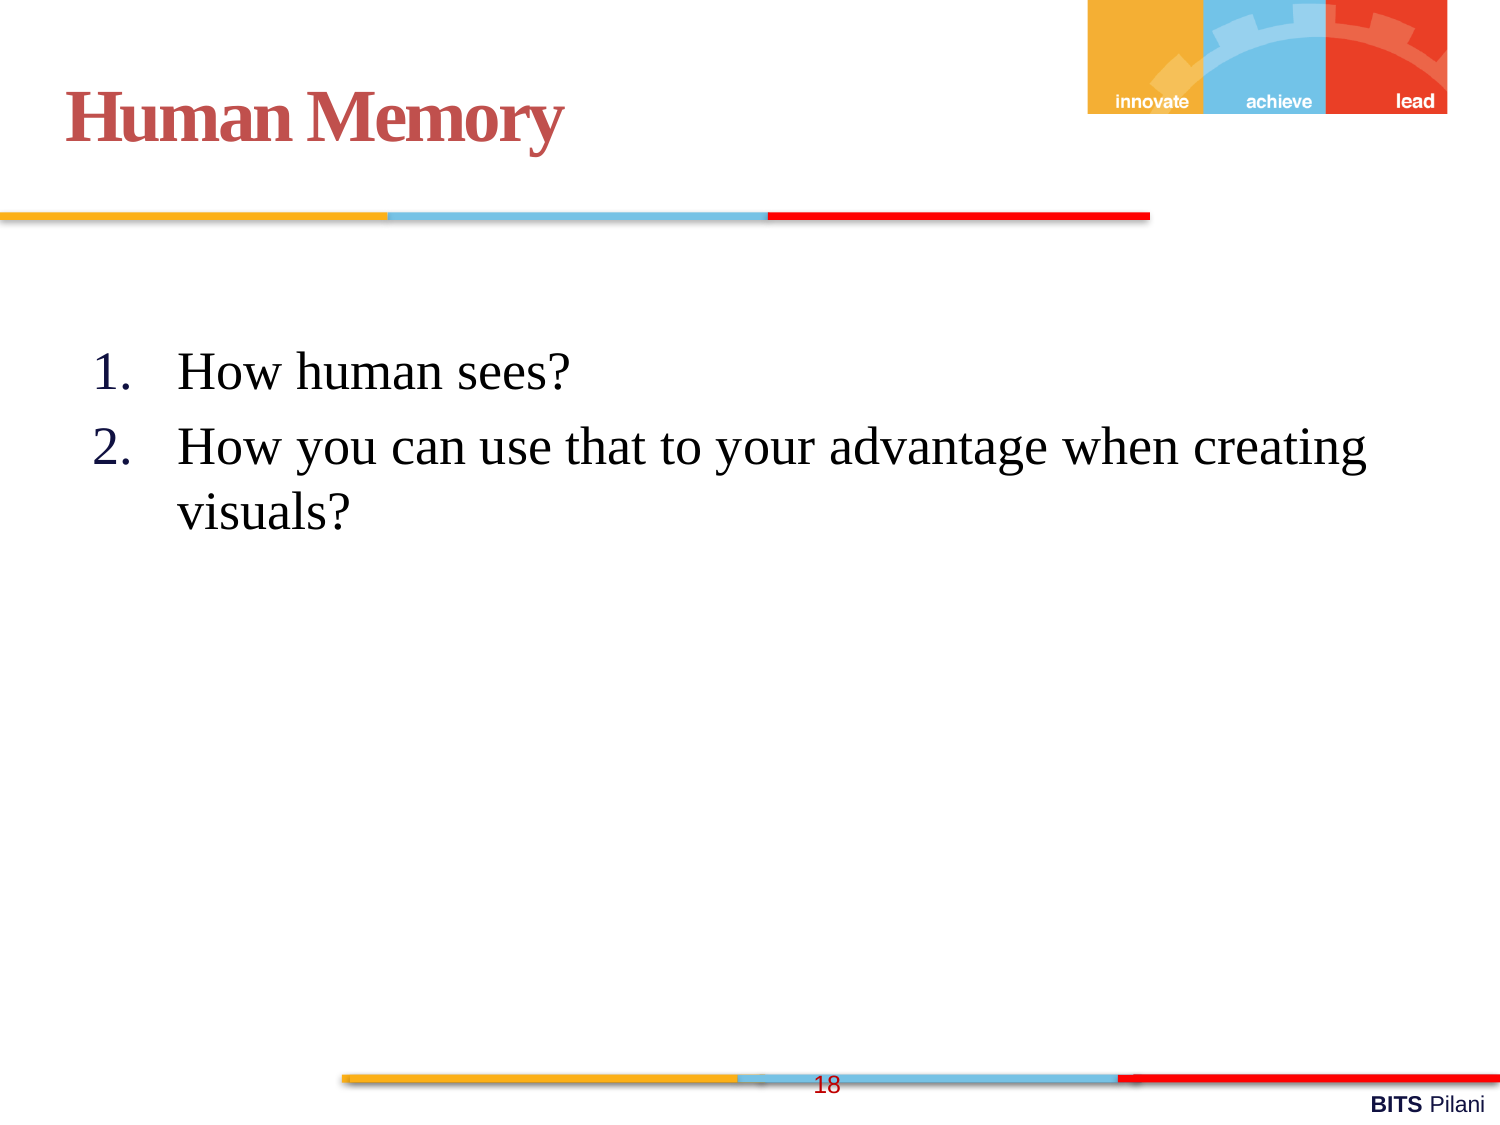

Human Memory

How human sees?
How you can use that to your advantage when creating visuals?
18